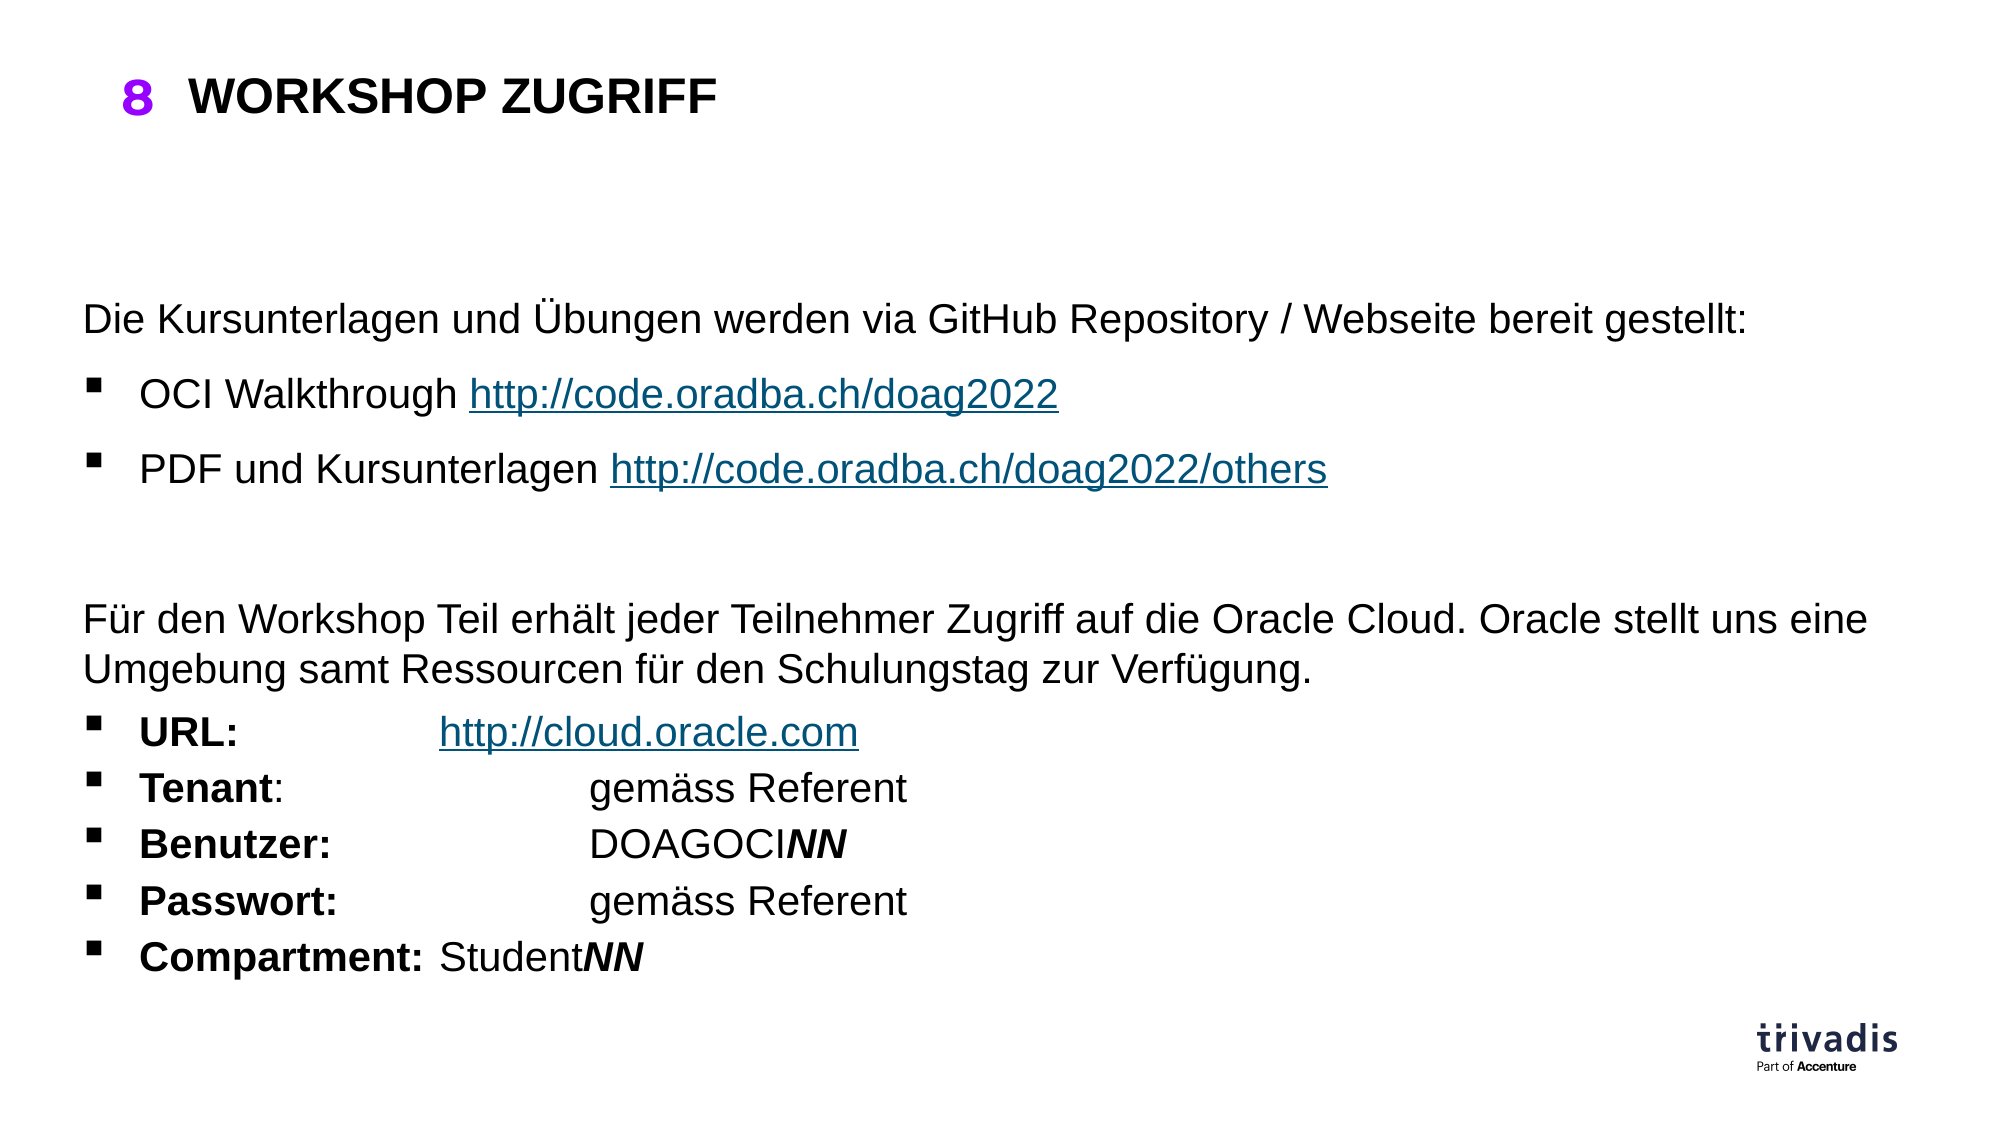

# Workshop Zugriff
Die Kursunterlagen und Übungen werden via GitHub Repository / Webseite bereit gestellt:
OCI Walkthrough http://code.oradba.ch/doag2022
PDF und Kursunterlagen http://code.oradba.ch/doag2022/others

Für den Workshop Teil erhält jeder Teilnehmer Zugriff auf die Oracle Cloud. Oracle stellt uns eine Umgebung samt Ressourcen für den Schulungstag zur Verfügung.
URL: 		http://cloud.oracle.com
Tenant: 		gemäss Referent
Benutzer: 		DOAGOCINN
Passwort: 		gemäss Referent
Compartment:	StudentNN